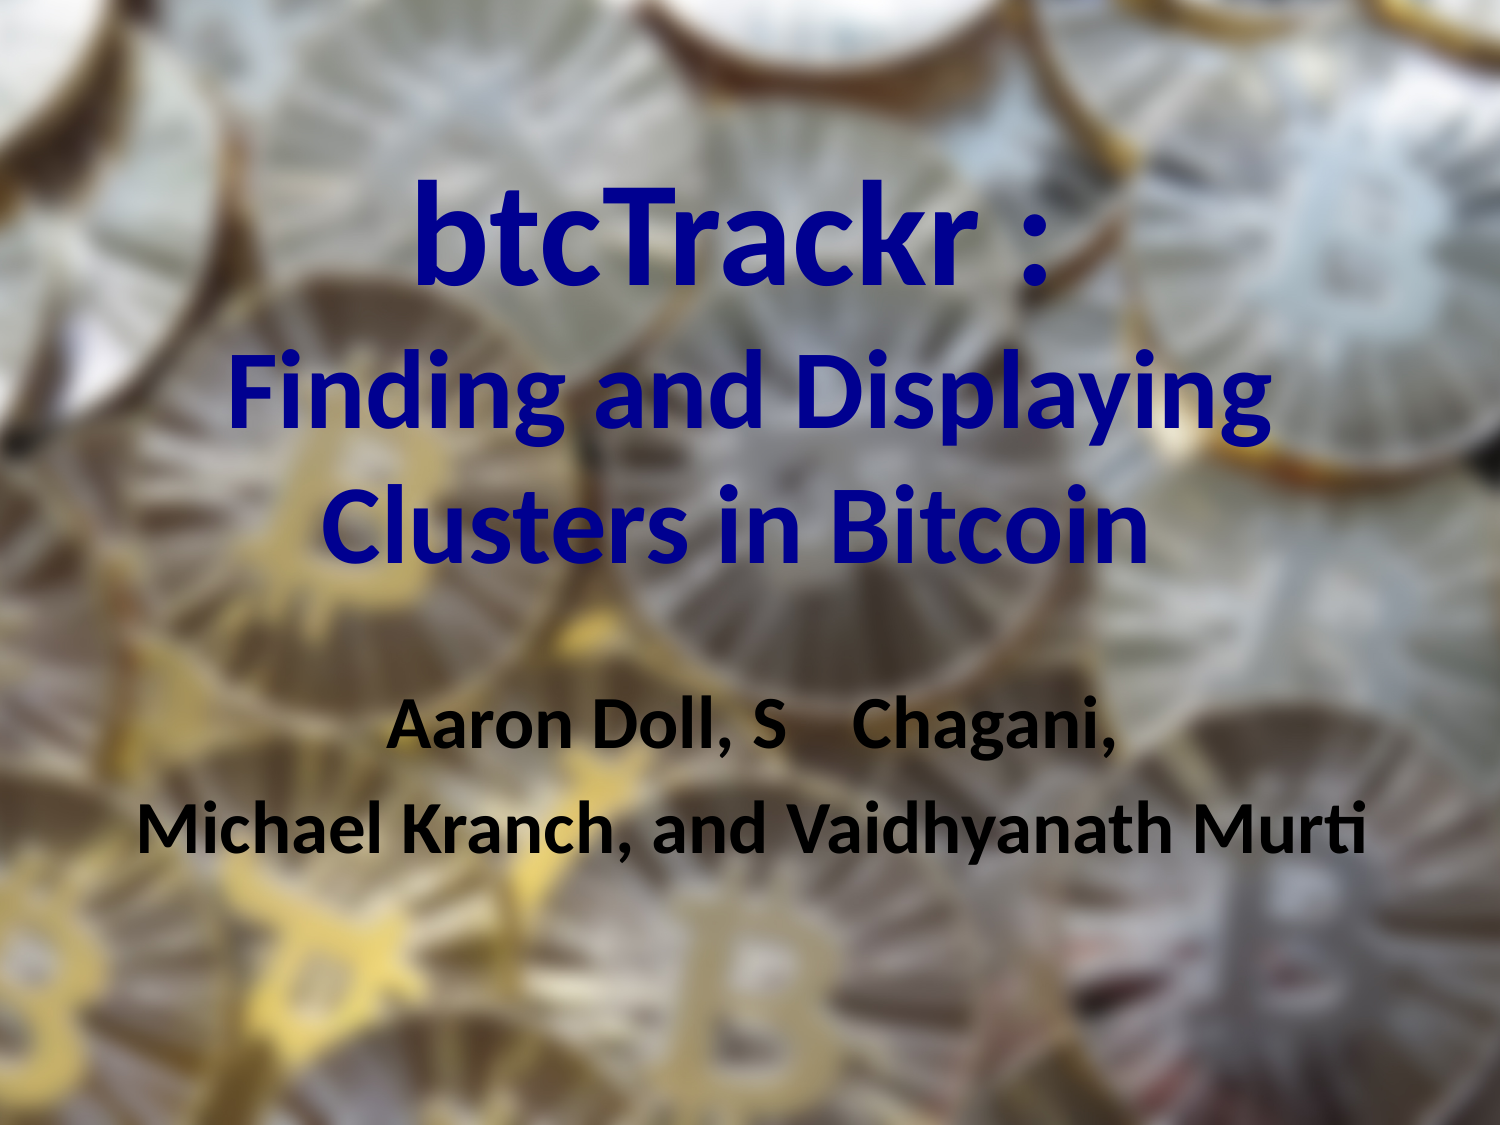

# btcTrackr : Finding and Displaying Clusters in Bitcoin
Aaron Doll, S	 Chagani,
Michael Kranch, and Vaidhyanath Murti